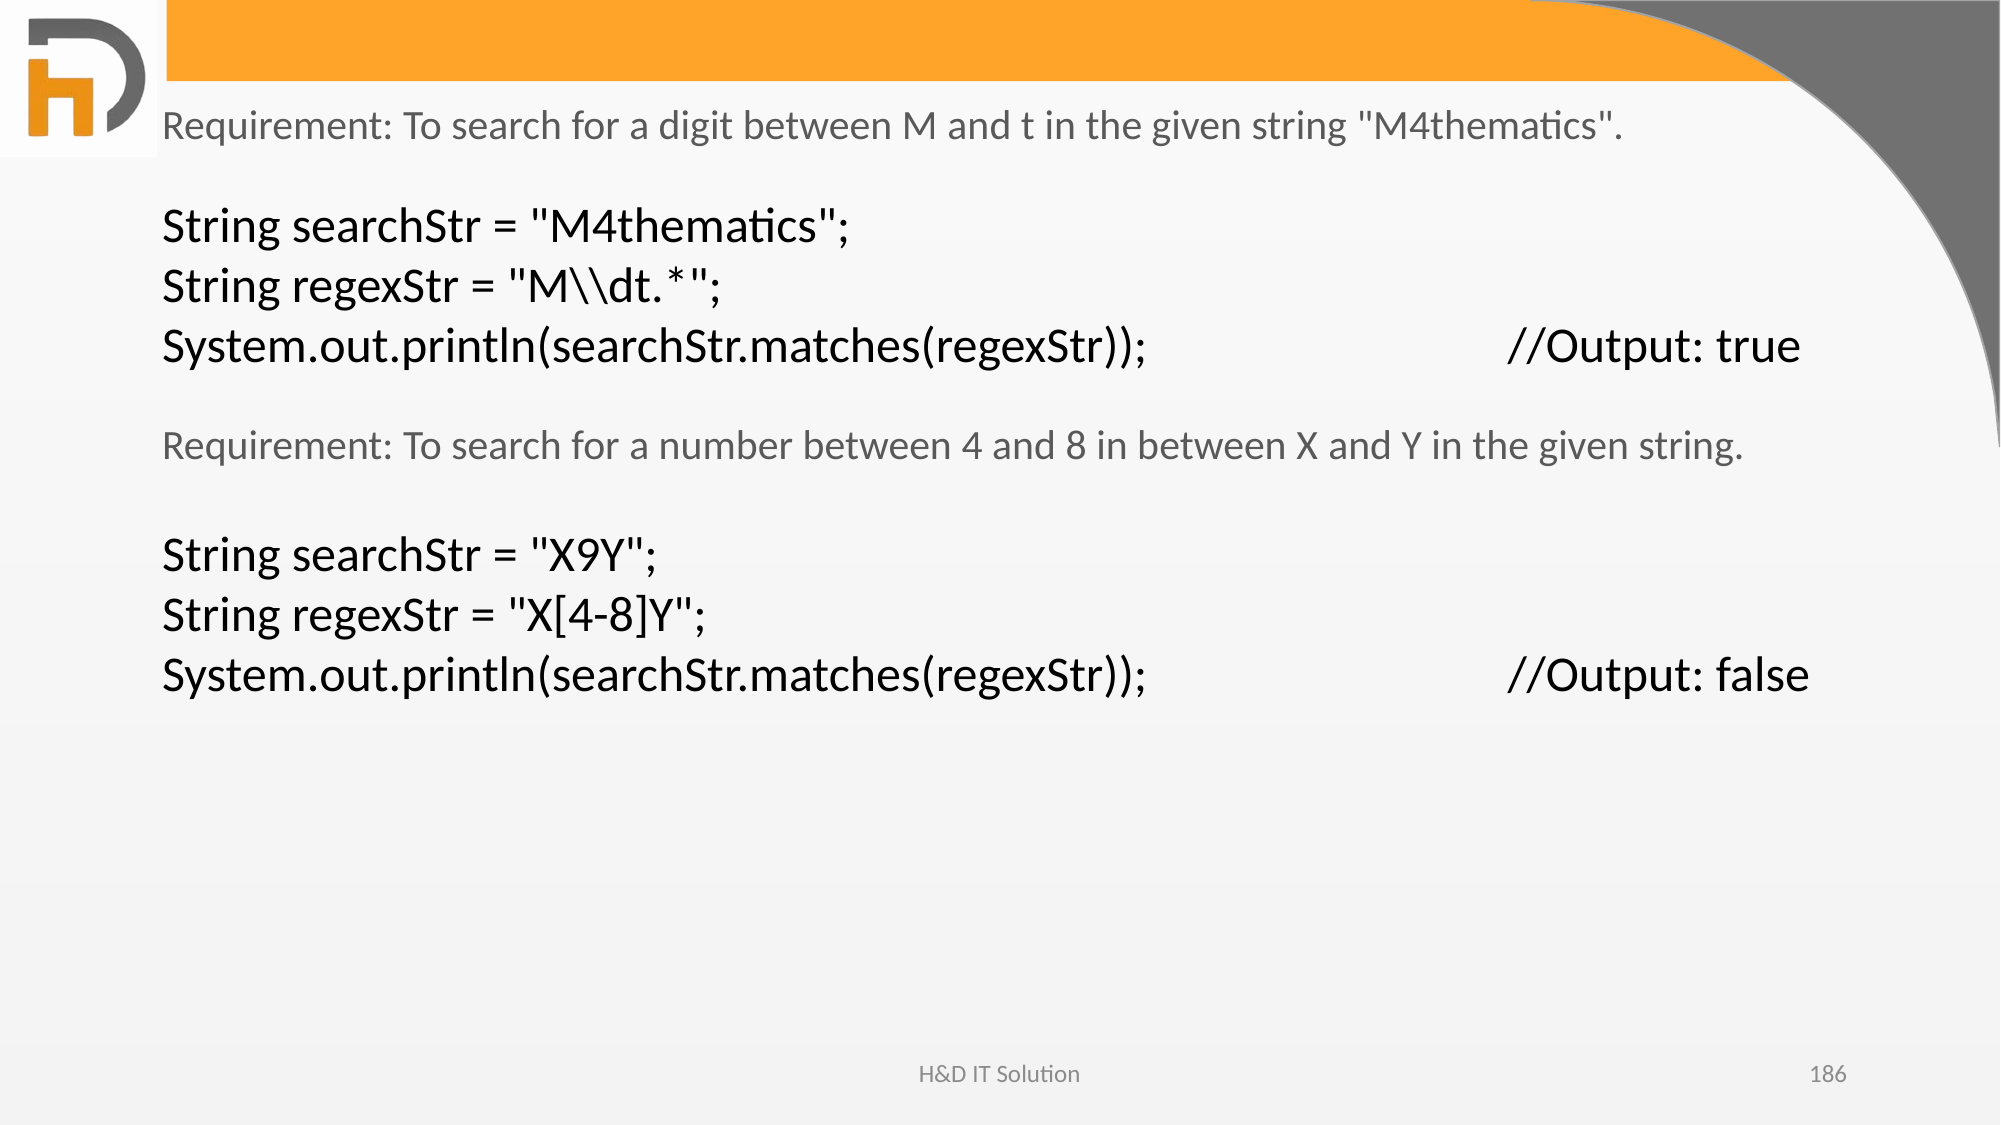

Requirement: To search for a digit between M and t in the given string "M4thematics".
String searchStr = "M4thematics";
String regexStr = "M\\dt.*";
System.out.println(searchStr.matches(regexStr));                                //Output: true
Requirement: To search for a number between 4 and 8 in between X and Y in the given string.
String searchStr = "X9Y";
String regexStr = "X[4-8]Y";
System.out.println(searchStr.matches(regexStr));                                //Output: false
H&D IT Solution
186